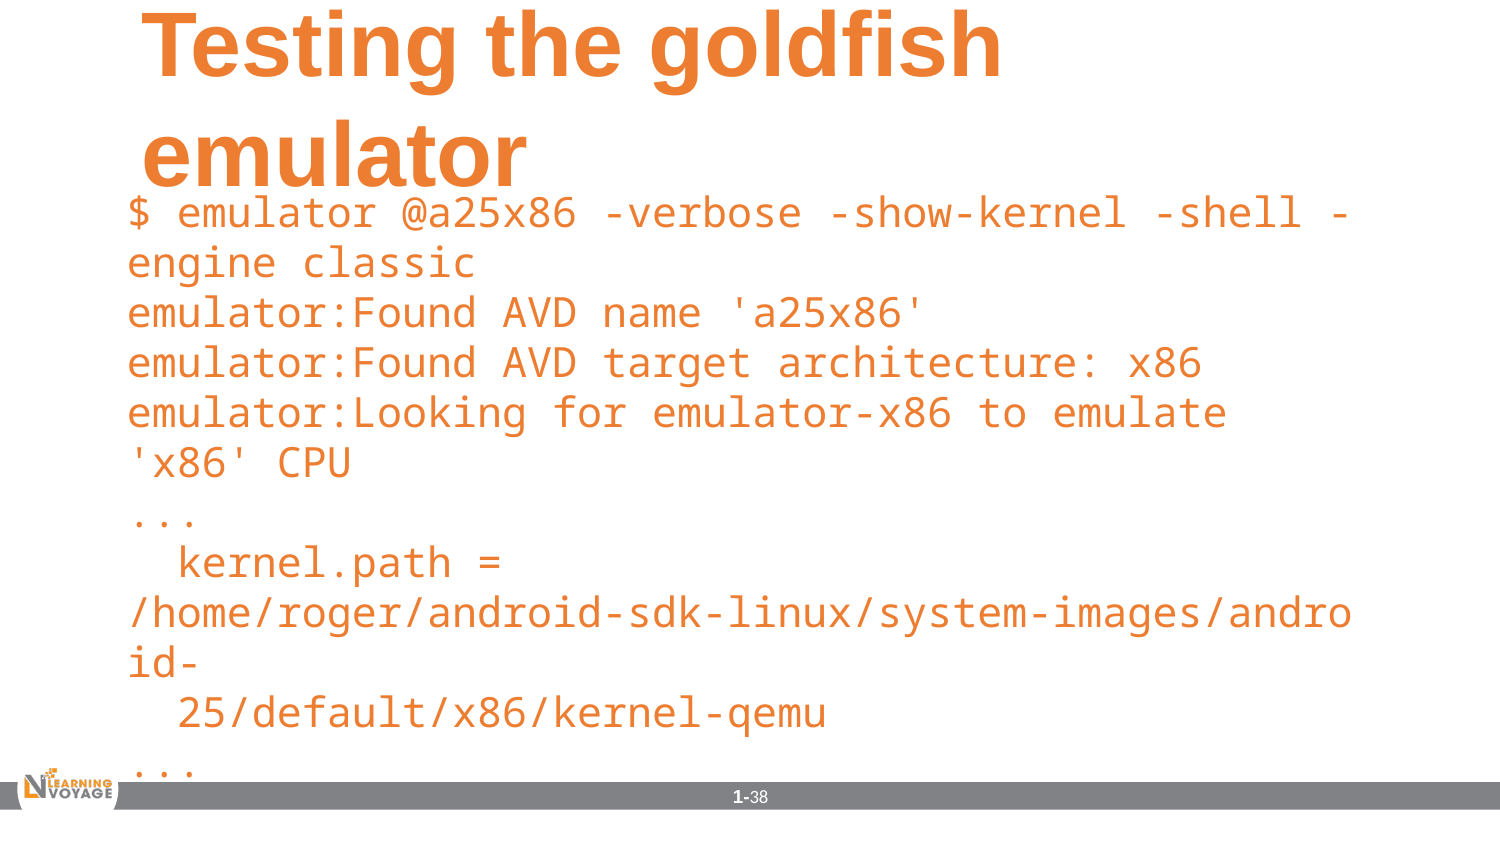

Testing the goldfish emulator

$ emulator @a25x86 -verbose -show-kernel -shell -engine classic
emulator:Found AVD name 'a25x86'
emulator:Found AVD target architecture: x86
emulator:Looking for emulator-x86 to emulate 'x86' CPU
...
  kernel.path = /home/roger/android-sdk-linux/system-images/android-
  25/default/x86/kernel-qemu
...
1-38